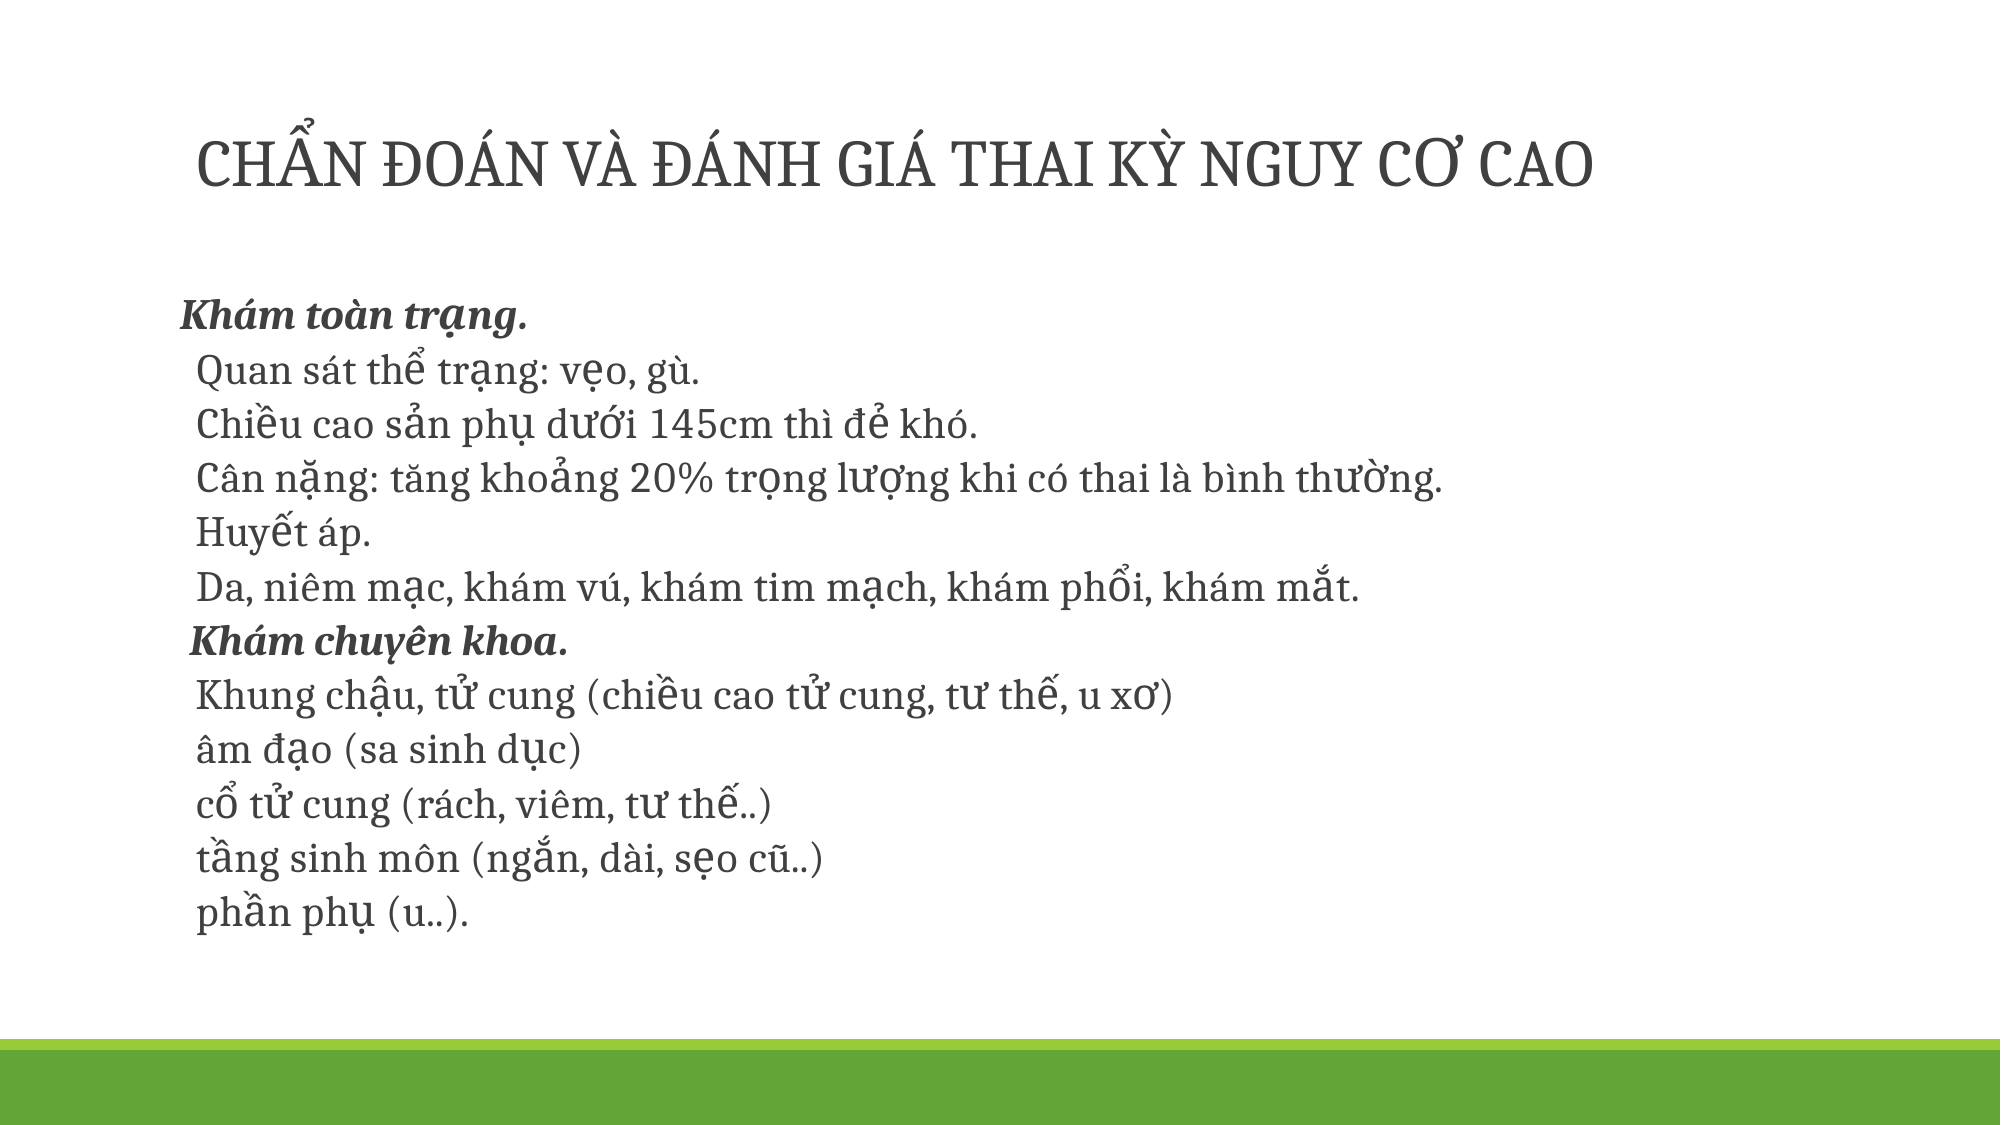

# CHẨN ĐOÁN VÀ ĐÁNH GIÁ THAI KỲ NGUY CƠ CAO
Khám toàn trạng.
Quan sát thể trạng: vẹo, gù.
Chiều cao sản phụ dưới 145cm thì đẻ khó.
Cân nặng: tăng khoảng 20% trọng lượng khi có thai là bình thường.
Huyết áp.
Da, niêm mạc, khám vú, khám tim mạch, khám phổi, khám mắt.
 Khám chuyên khoa.
Khung chậu, tử cung (chiều cao tử cung, tư thế, u xơ)
âm đạo (sa sinh dục)
cổ tử cung (rách, viêm, tư thế..)
tầng sinh môn (ngắn, dài, sẹo cũ..)
phần phụ (u..).